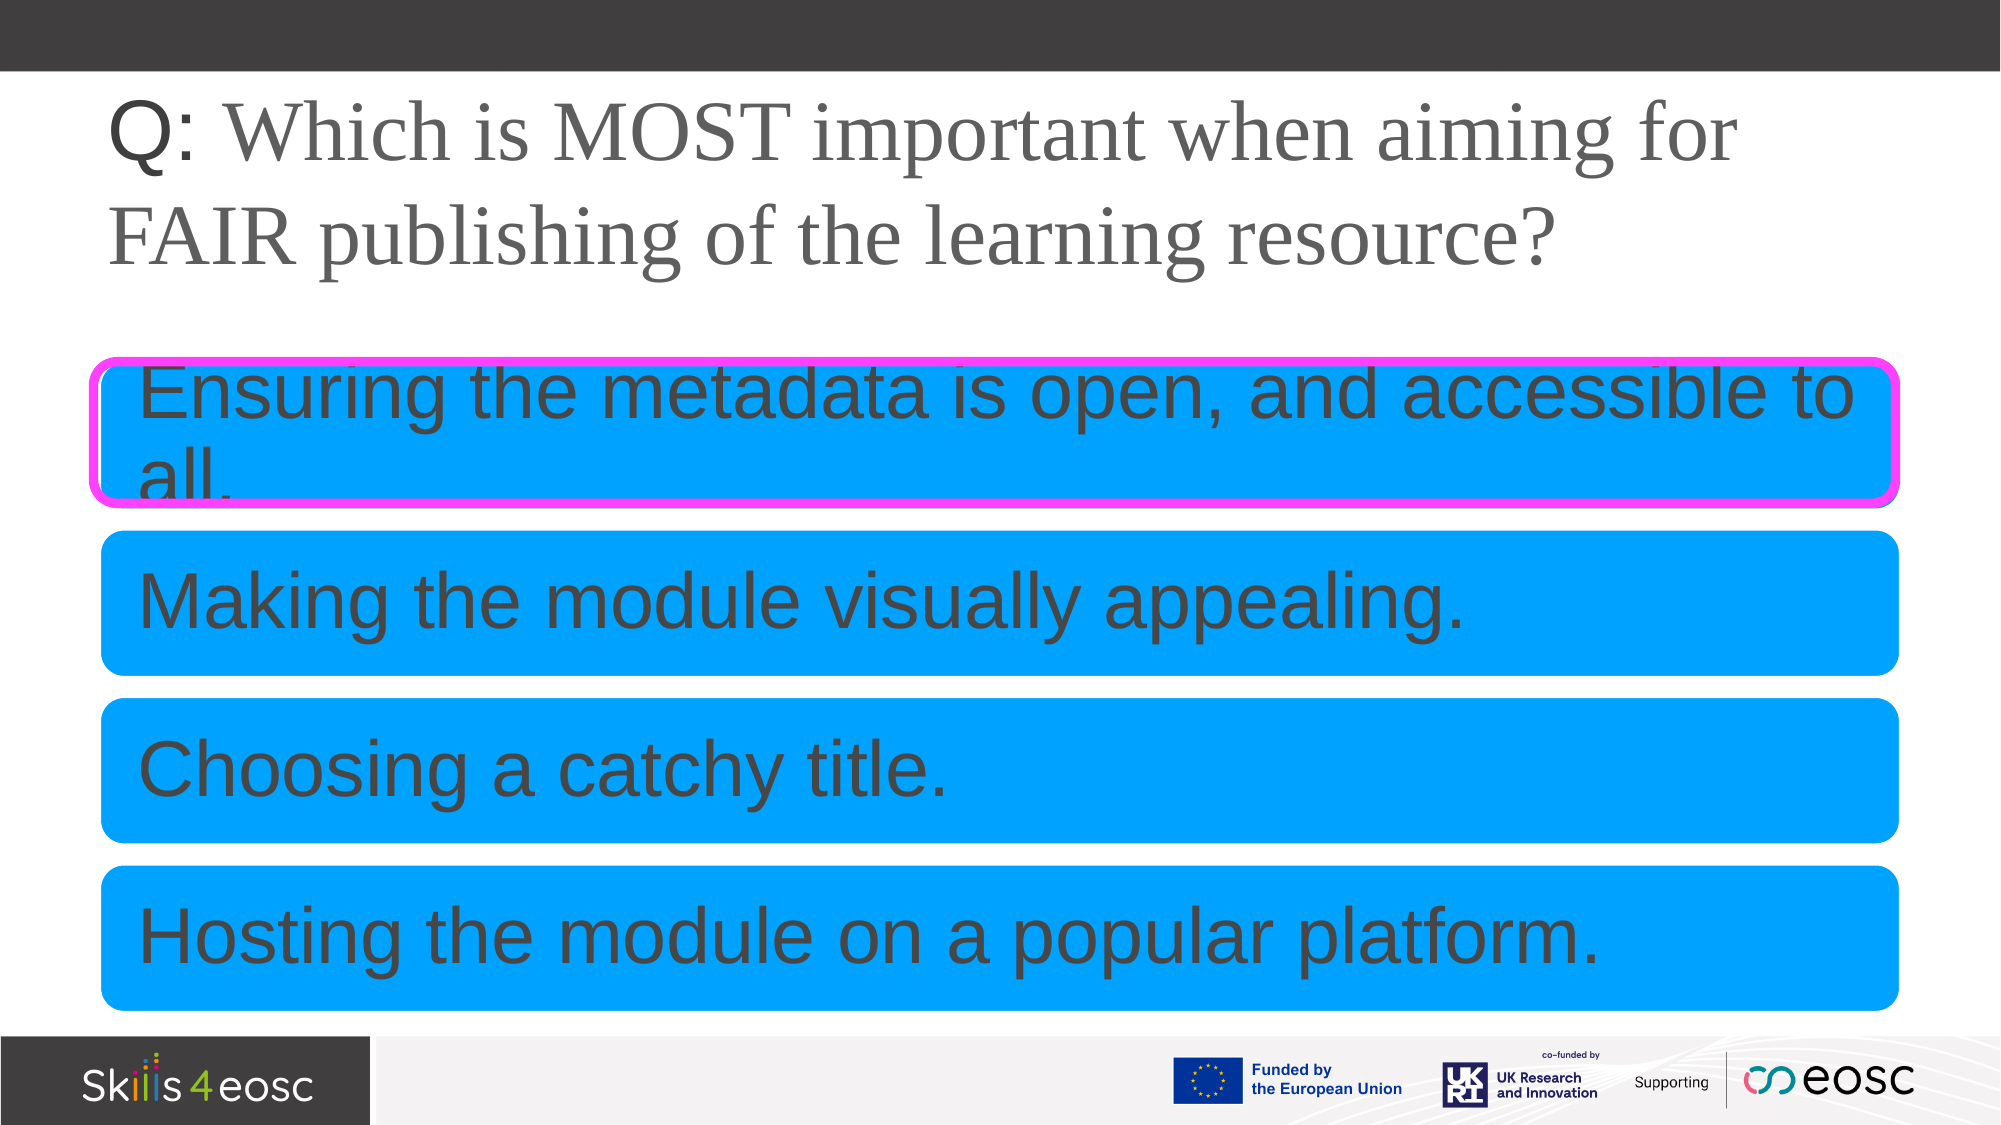

# Q: Which is MOST important when aiming for FAIR publishing of the learning resource?
Ensuring the metadata is open, and accessible to all.
Making the module visually appealing.
Choosing a catchy title.
Hosting the module on a popular platform.